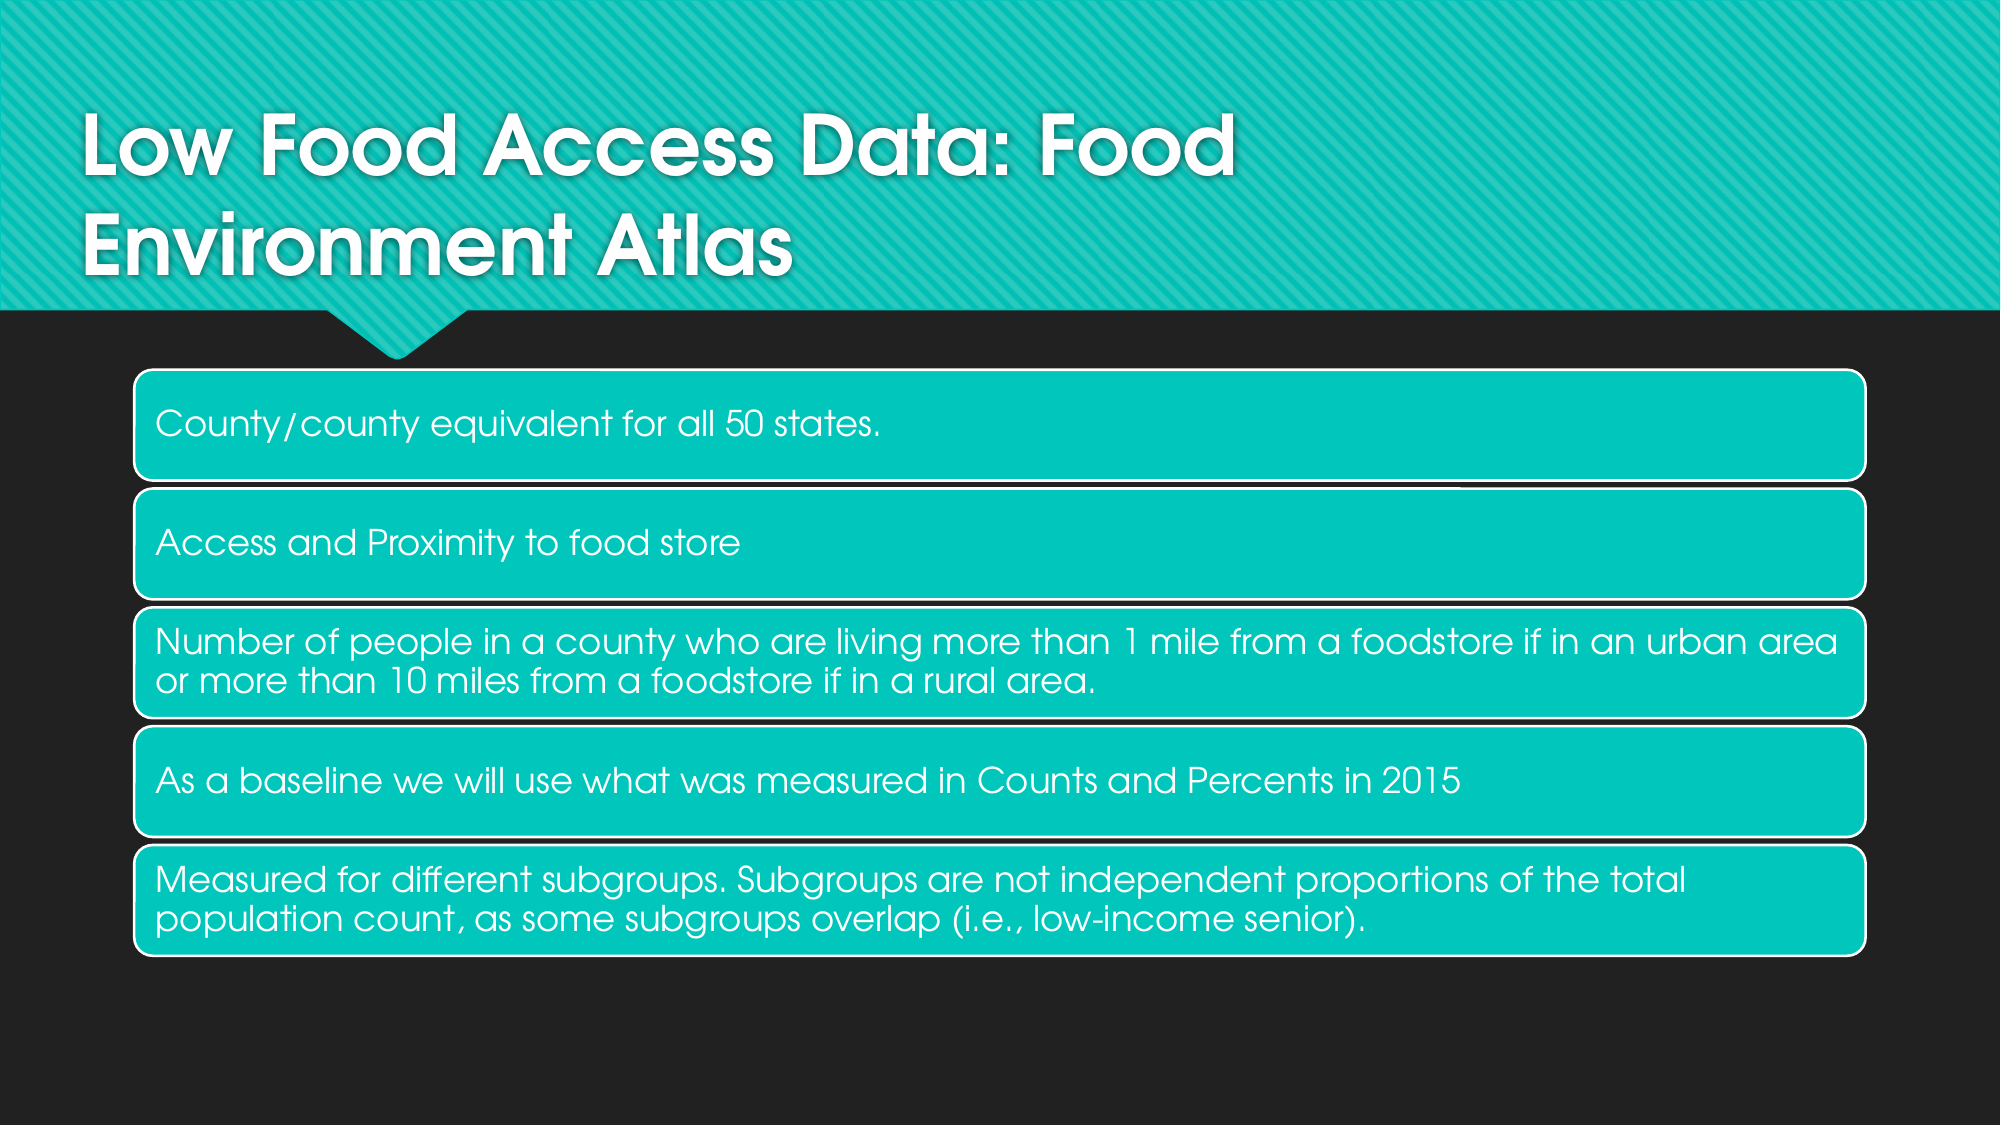

# Low Food Access Data: Food Environment Atlas
County/county equivalent for all 50 states.
Access and Proximity to food store
Number of people in a county who are living more than 1 mile from a foodstore if in an urban area or more than 10 miles from a foodstore if in a rural area.
As a baseline we will use what was measured in Counts and Percents in 2015
Measured for different subgroups. Subgroups are not independent proportions of the total population count, as some subgroups overlap (i.e., low-income senior).